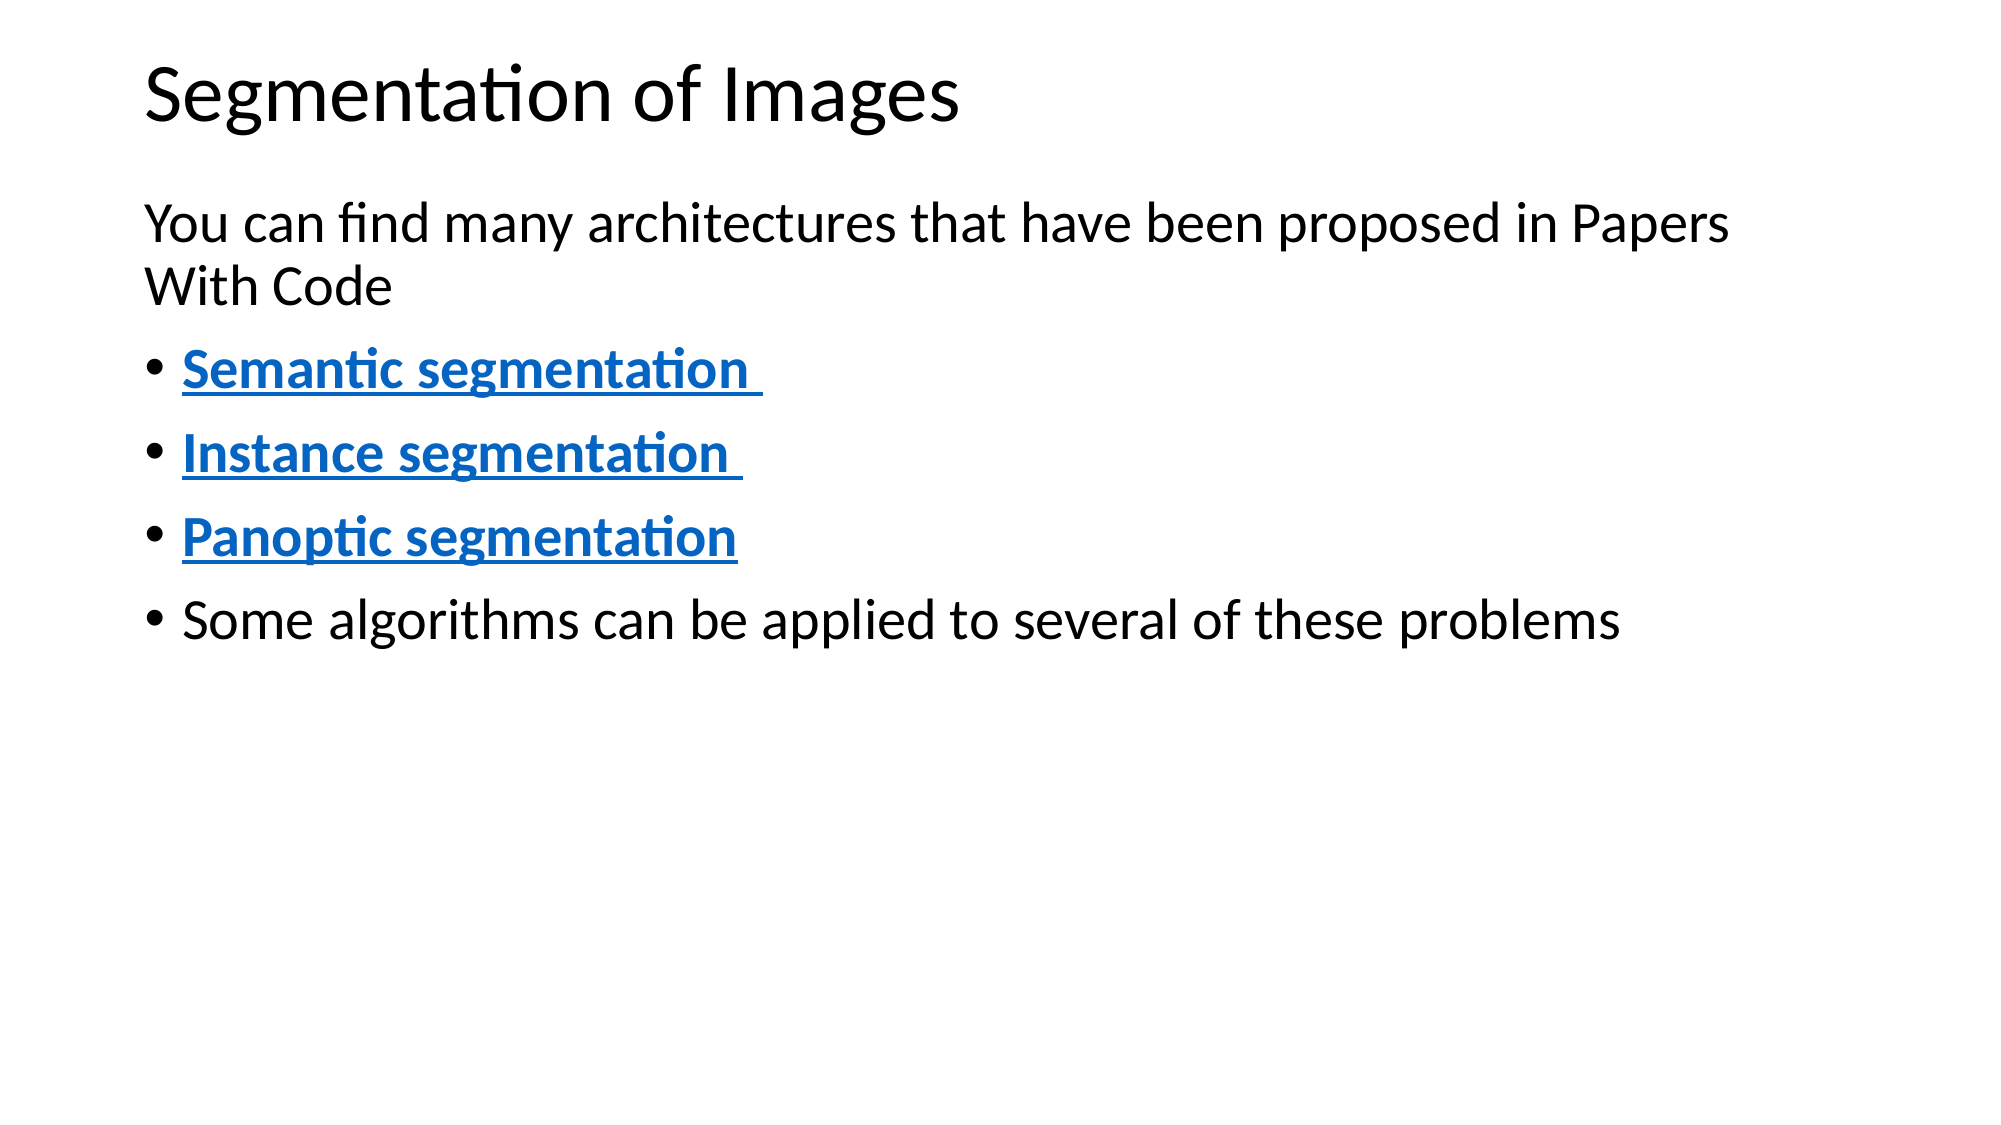

# Segmentation of Images
You can find many architectures that have been proposed in Papers With Code
Semantic segmentation
Instance segmentation
Panoptic segmentation
Some algorithms can be applied to several of these problems